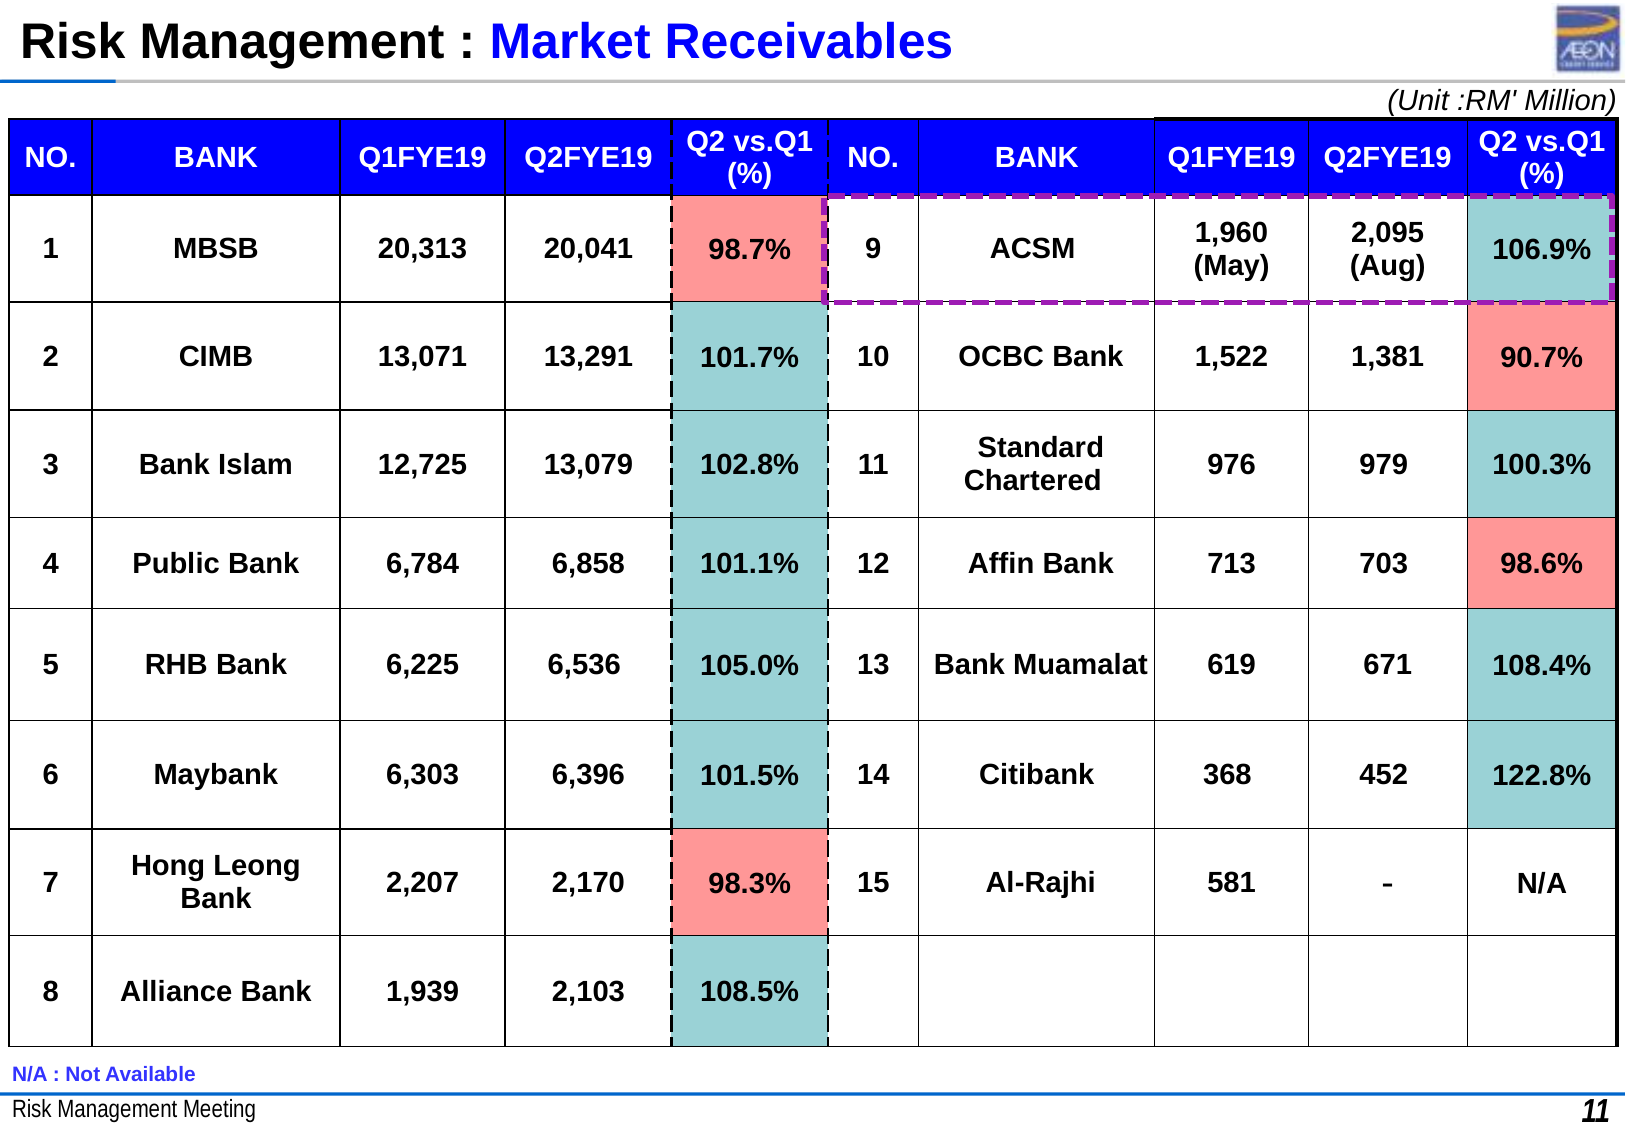

Risk Management : Market Receivables
| (Unit :RM' Million) |  |  |  |  |  |  |  |  |  |
| --- | --- | --- | --- | --- | --- | --- | --- | --- | --- |
| NO. | BANK | Q1FYE19 | Q2FYE19 | Q2 vs.Q1 (%) | NO. | BANK | Q1FYE19 | Q2FYE19 | Q2 vs.Q1 (%) |
| 1 | MBSB | 20,313 | 20,041 | 98.7% | 9 | ACSM | 1,960 (May) | 2,095 (Aug) | 106.9% |
| 2 | CIMB | 13,071 | 13,291 | 101.7% | 10 | OCBC Bank | 1,522 | 1,381 | 90.7% |
| 3 | Bank Islam | 12,725 | 13,079 | 102.8% | 11 | Standard Chartered | 976 | 979 | 100.3% |
| 4 | Public Bank | 6,784 | 6,858 | 101.1% | 12 | Affin Bank | 713 | 703 | 98.6% |
| 5 | RHB Bank | 6,225 | 6,536 | 105.0% | 13 | Bank Muamalat | 619 | 671 | 108.4% |
| 6 | Maybank | 6,303 | 6,396 | 101.5% | 14 | Citibank | 368 | 452 | 122.8% |
| 7 | Hong Leong Bank | 2,207 | 2,170 | 98.3% | 15 | Al-Rajhi | 581 | - | N/A |
| 8 | Alliance Bank | 1,939 | 2,103 | 108.5% |  |  |  |  |  |

N/A : Not Available